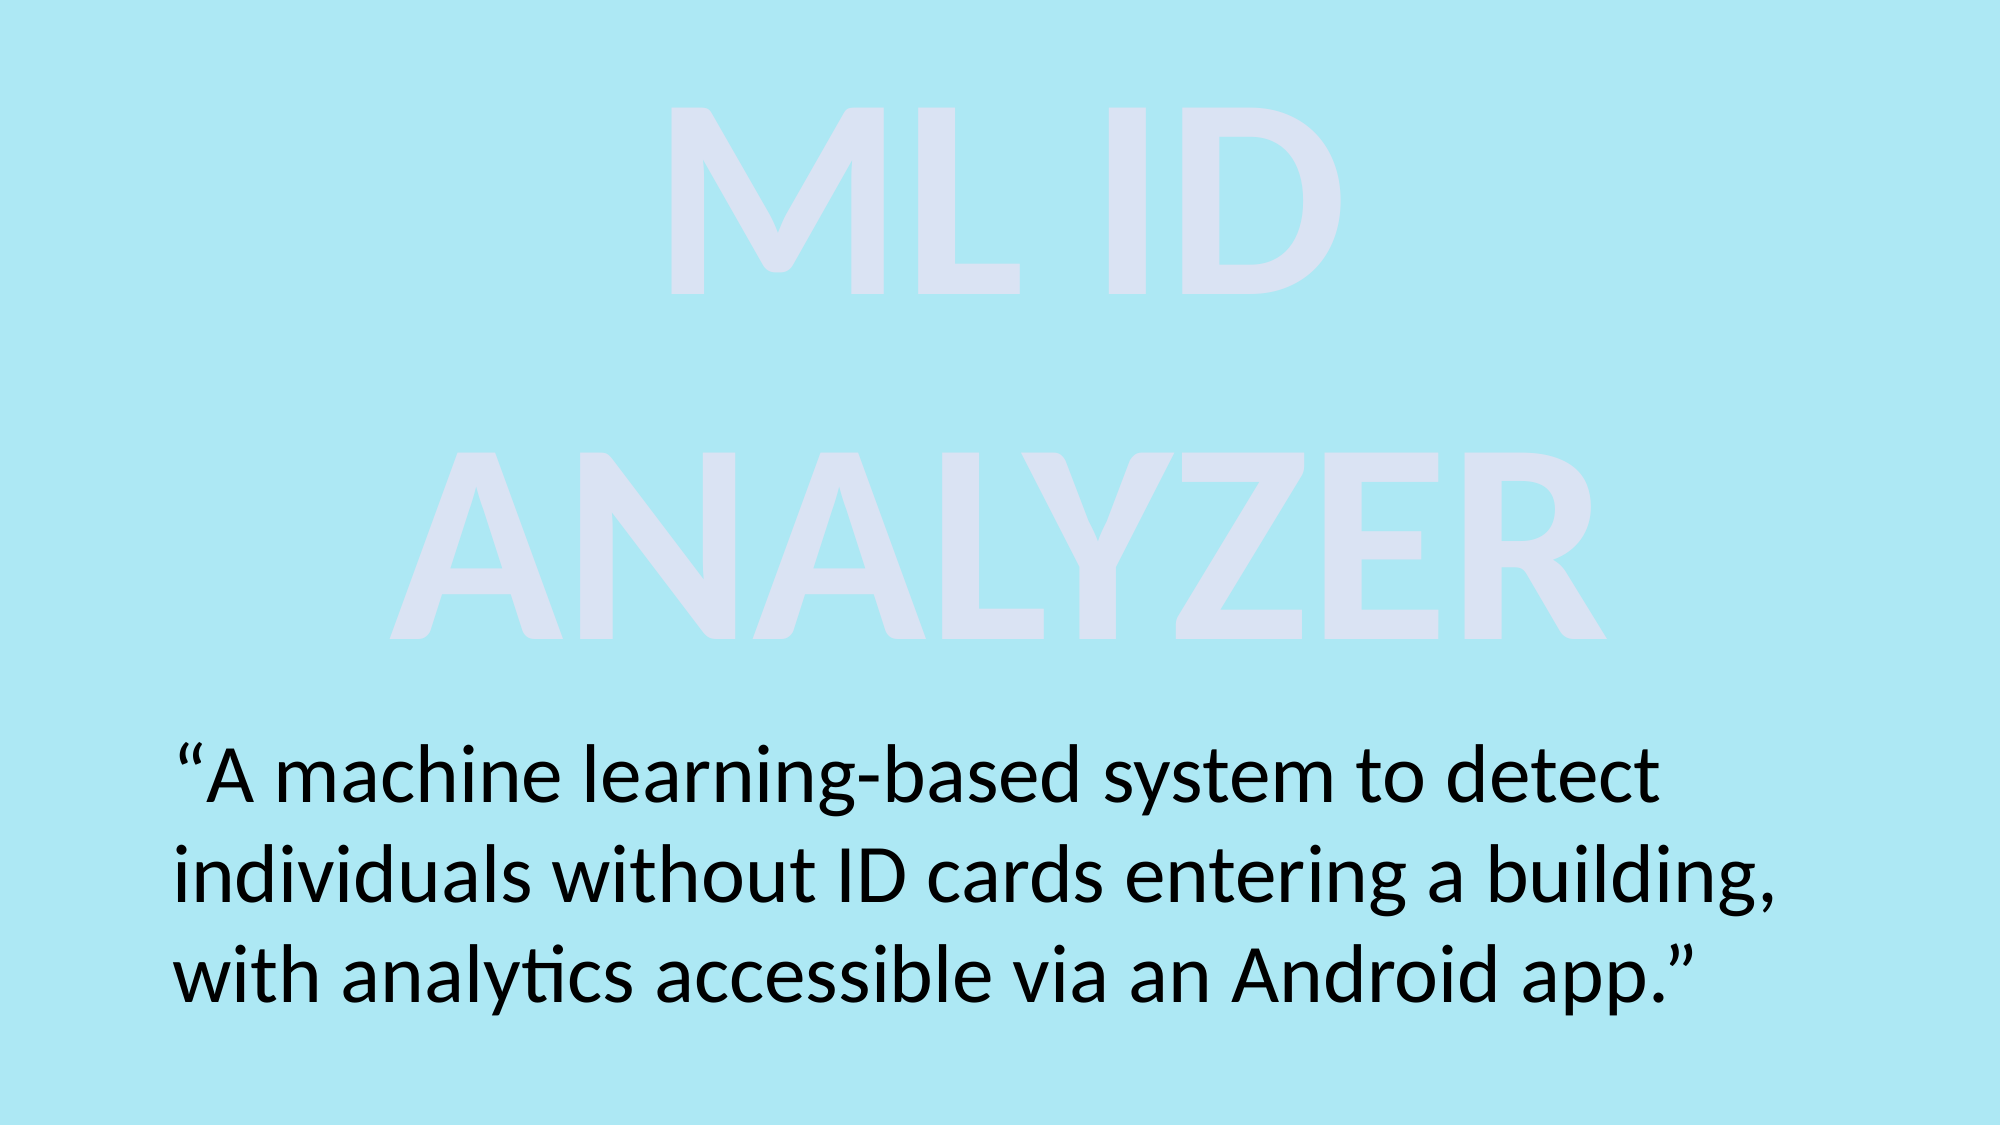

ML ID
ANALYZER

“A machine learning-based system to detect individuals without ID cards entering a building, with analytics accessible via an Android app.”
TEAM
INTRODUCTION